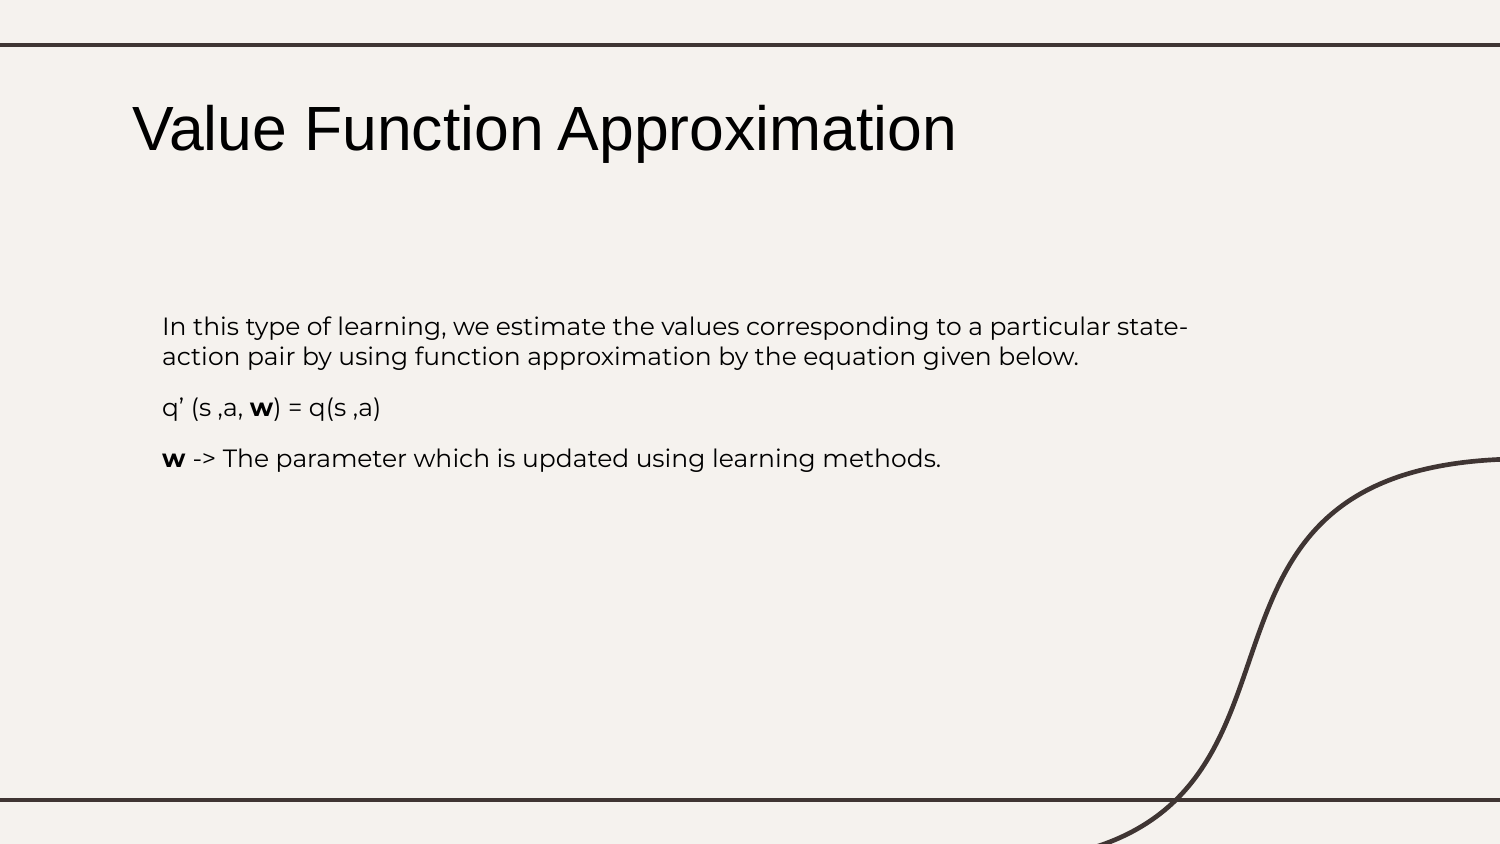

# Value Function Approximation

In this type of learning, we estimate the values corresponding to a particular state-action pair by using function approximation by the equation given below.
q’ (s ,a, w) = q(s ,a)
w -> The parameter which is updated using learning methods.